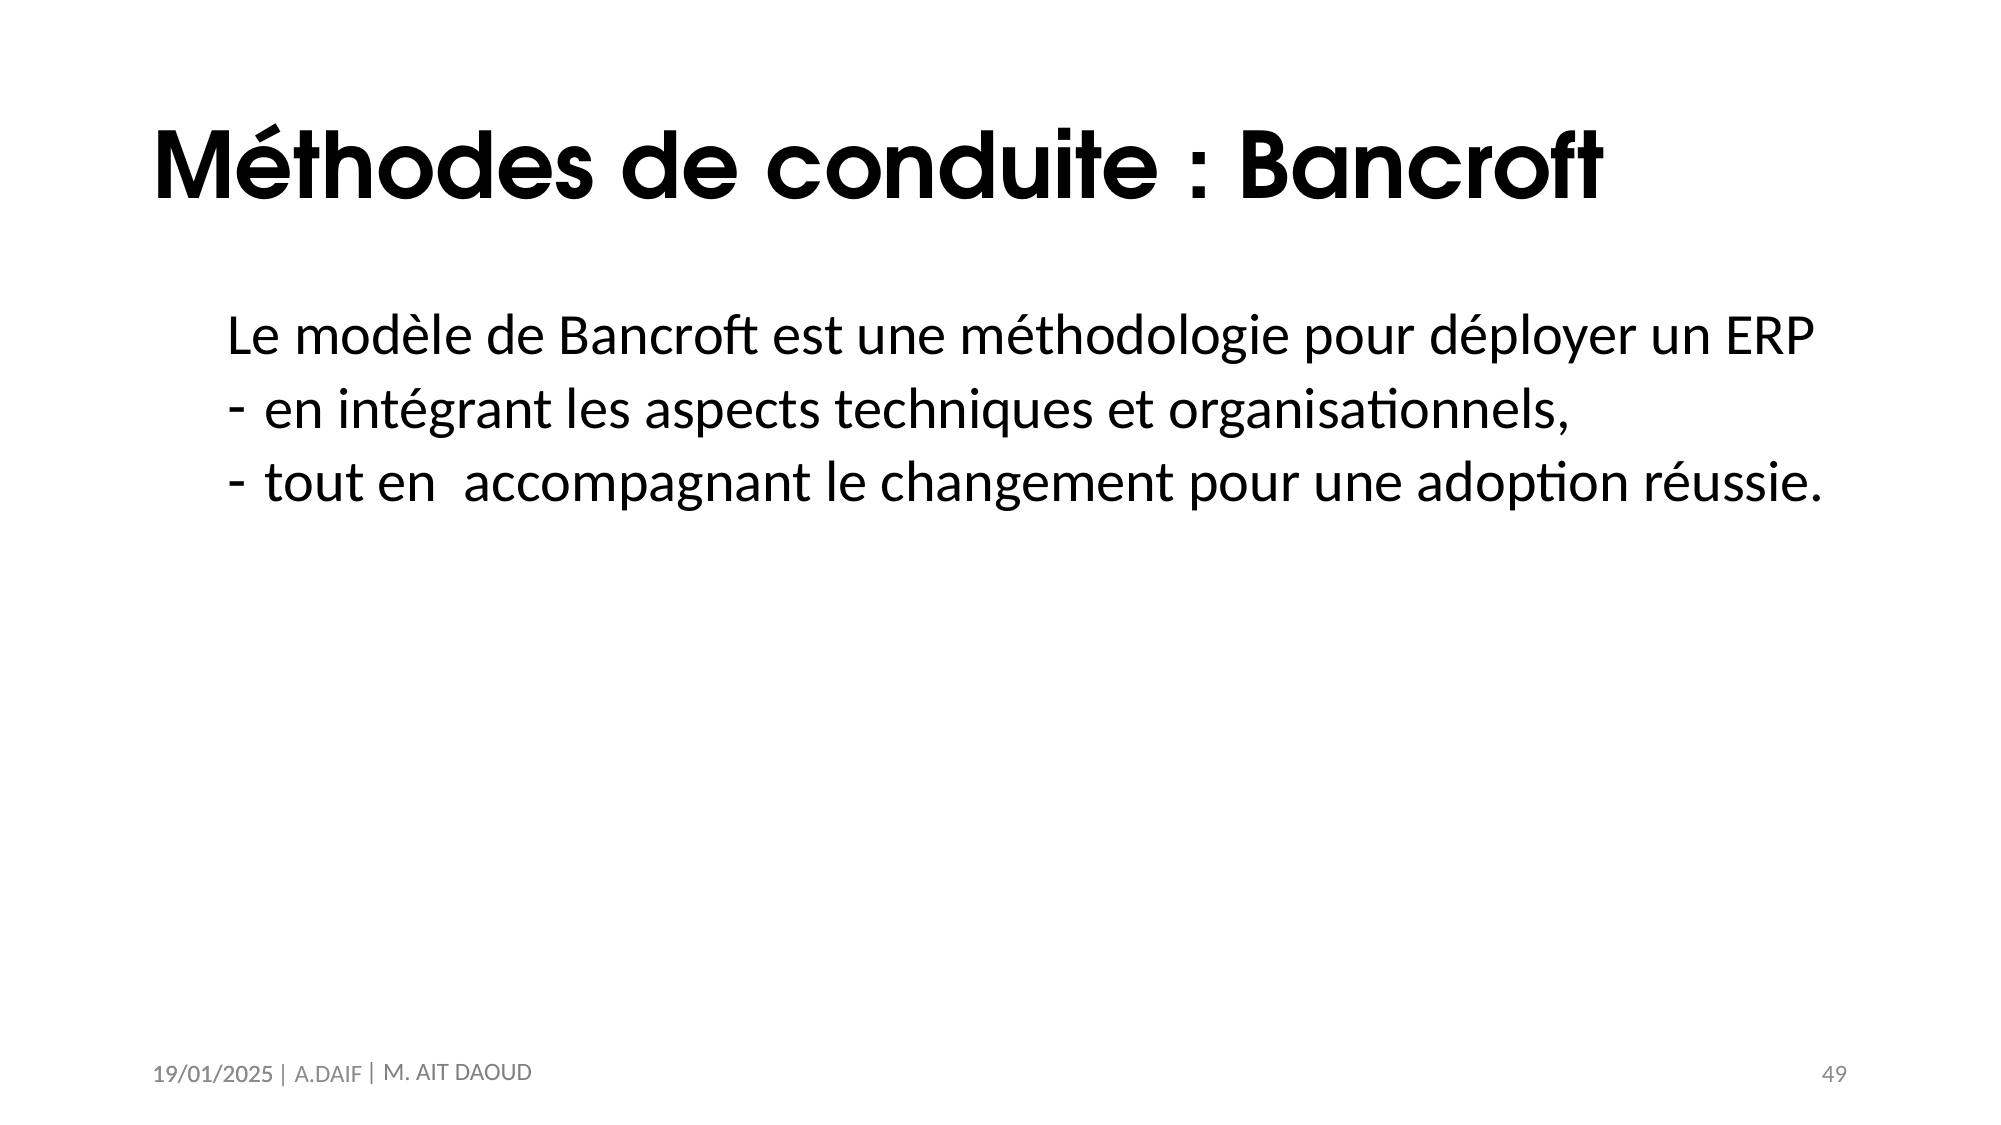

# Méthodes de conduite : Bancroft

Le modèle de Bancroft est une méthodologie pour déployer un ERP
en intégrant les aspects techniques et organisationnels,
tout en  accompagnant le changement pour une adoption réussie.

19/01/2025
49